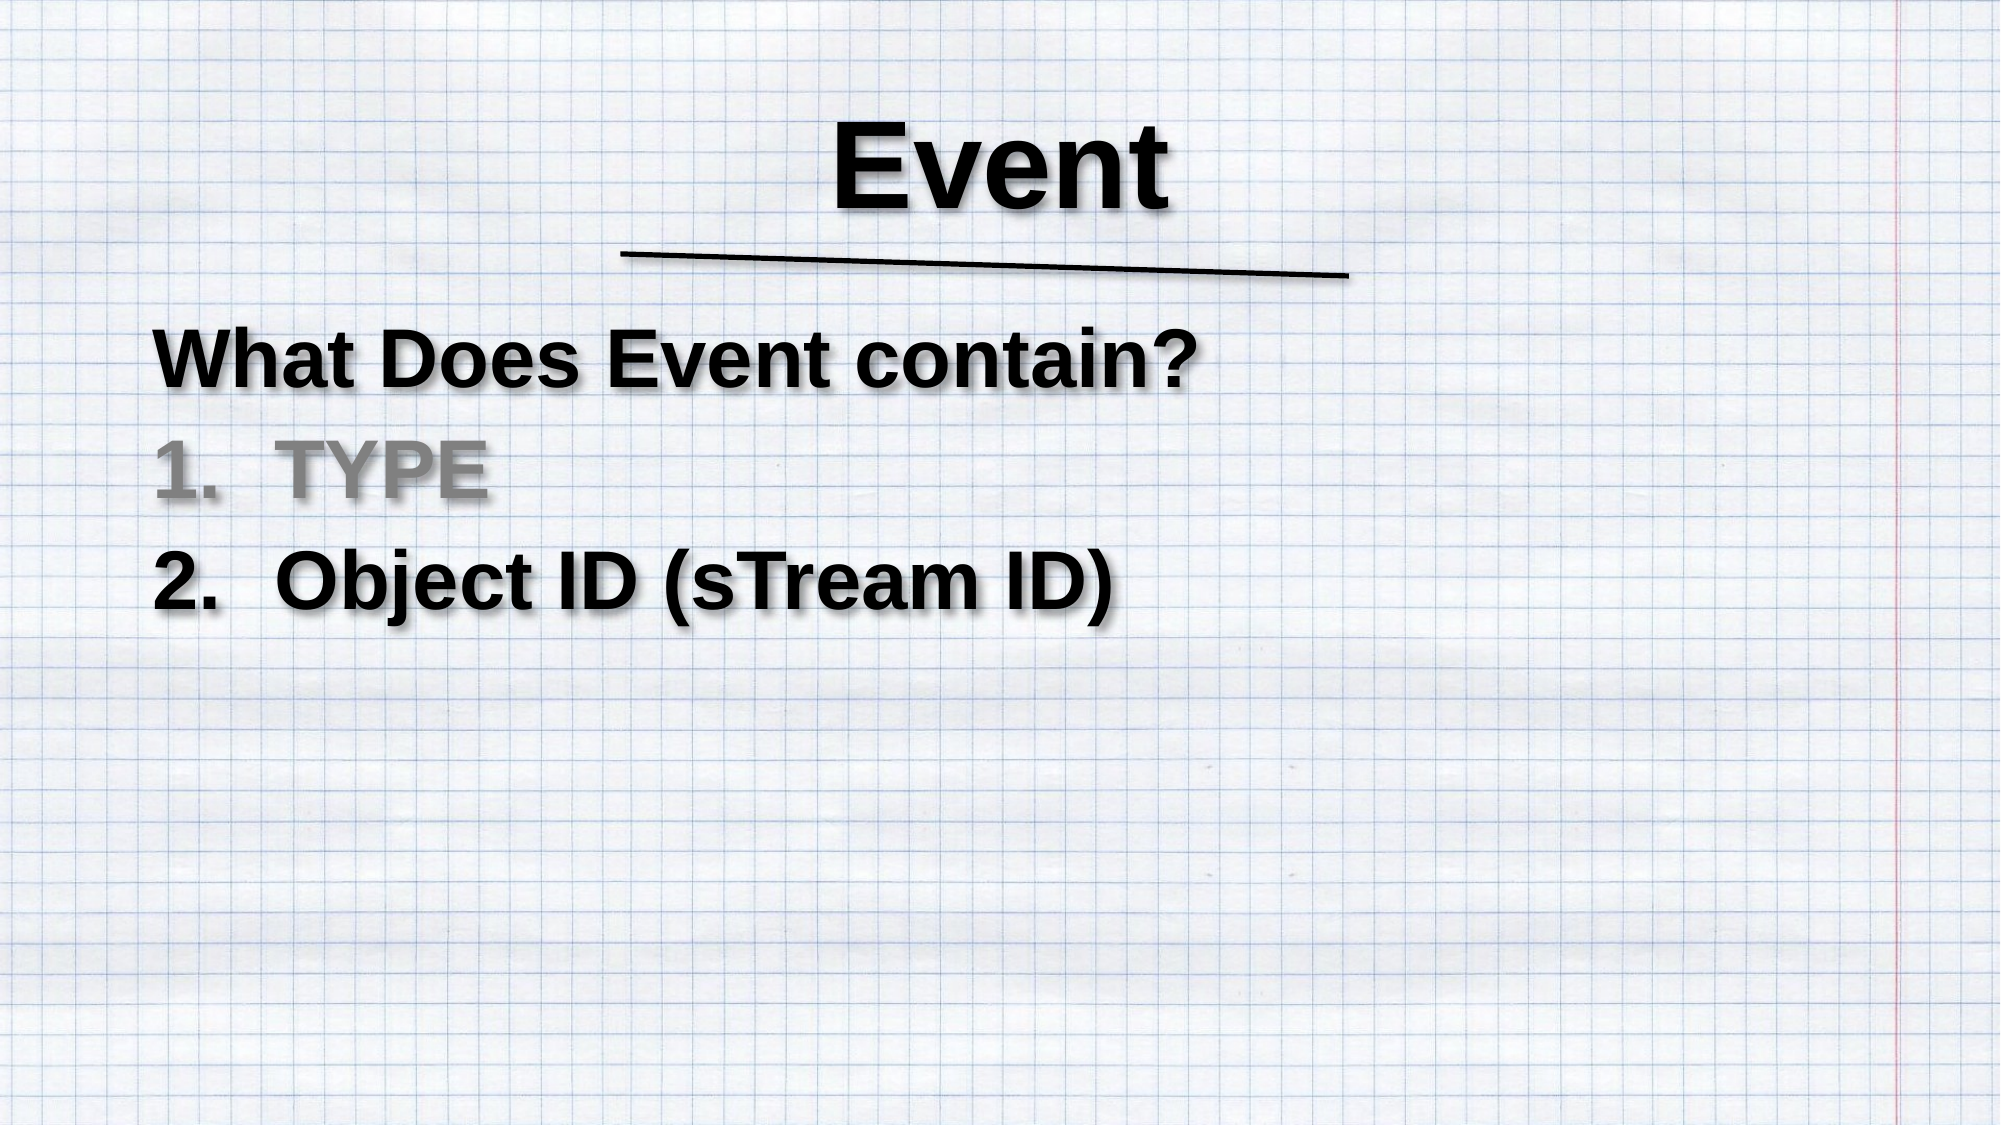

# Event
What Does Event contain?
TYPE
Object ID (sTream ID)